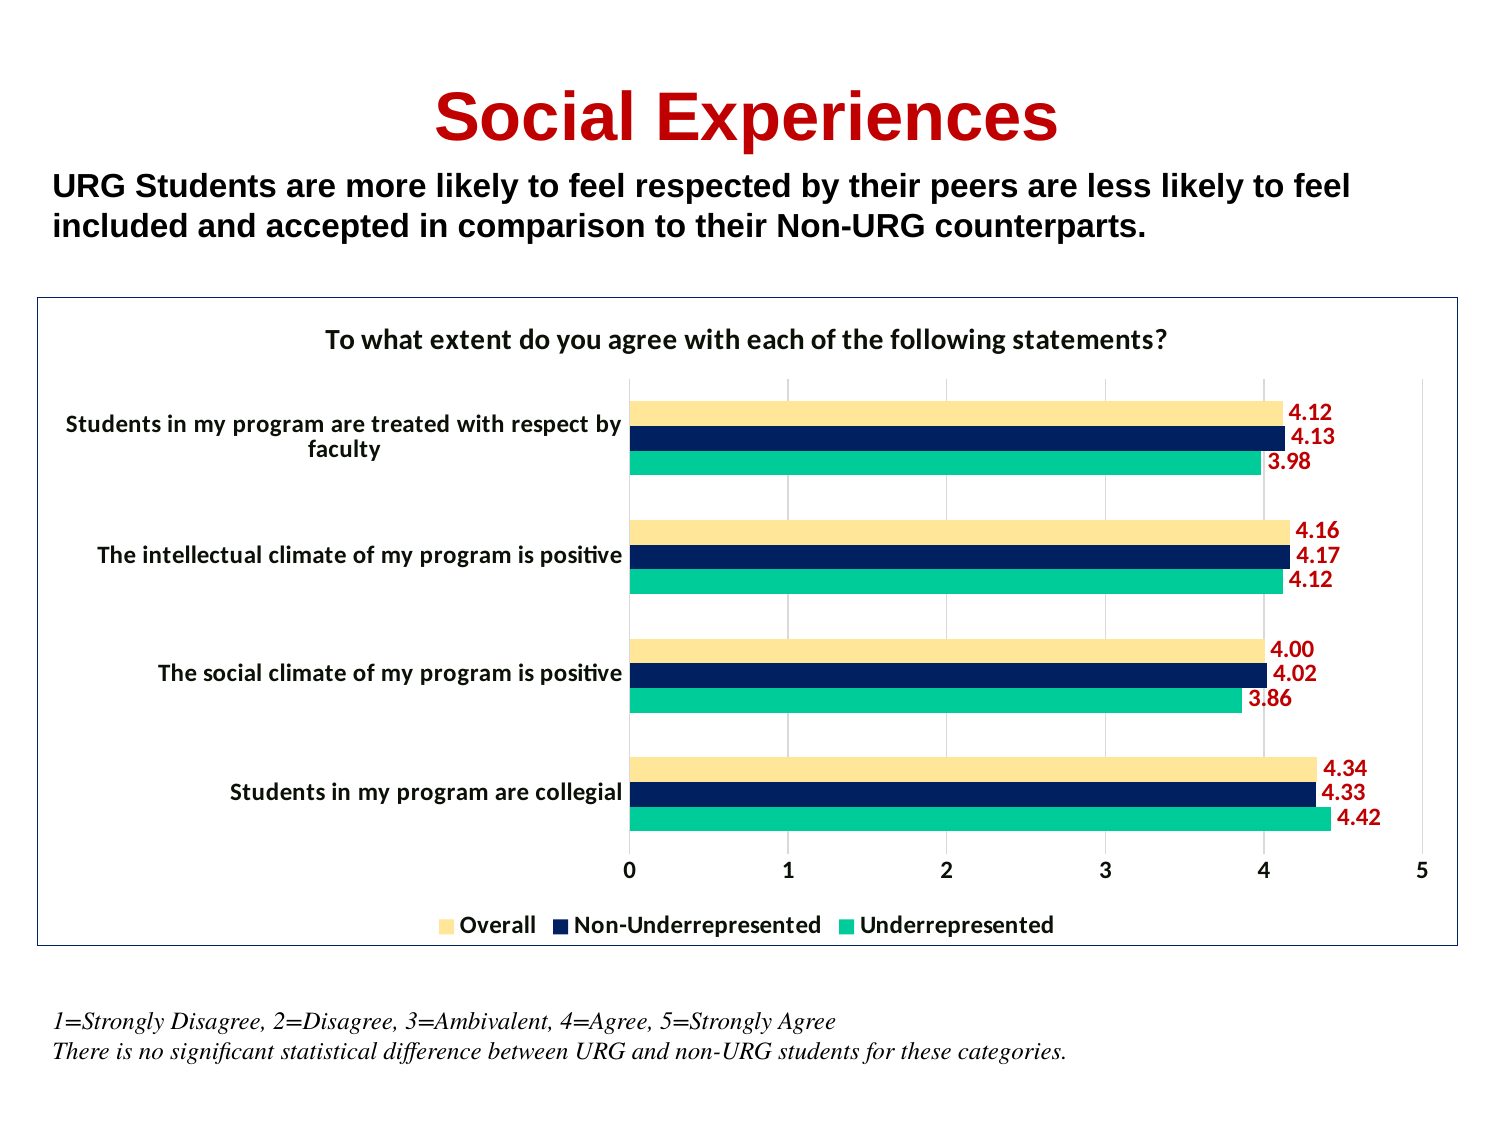

# Social Experiences
URG Students are more likely to feel respected by their peers are less likely to feel included and accepted in comparison to their Non-URG counterparts.

### Chart: To what extent do you agree with each of the following statements?

| Category | Underrepresented | Non-Underrepresented | Overall |
|---|---|---|---|
| Students in my program are collegial | 4.424242424242424 | 4.327433628318584 | 4.337559429477021 |
| The social climate of my program is positive | 3.8636363636363638 | 4.021238938053098 | 4.004754358161648 |
| The intellectual climate of my program is positive | 4.121212121212121 | 4.168141592920354 | 4.163232963549921 |
| Students in my program are treated with respect by faculty | 3.984848484848485 | 4.134513274336284 | 4.118858954041205 |
1=Strongly Disagree, 2=Disagree, 3=Ambivalent, 4=Agree, 5=Strongly Agree
There is no significant statistical difference between URG and non-URG students for these categories.